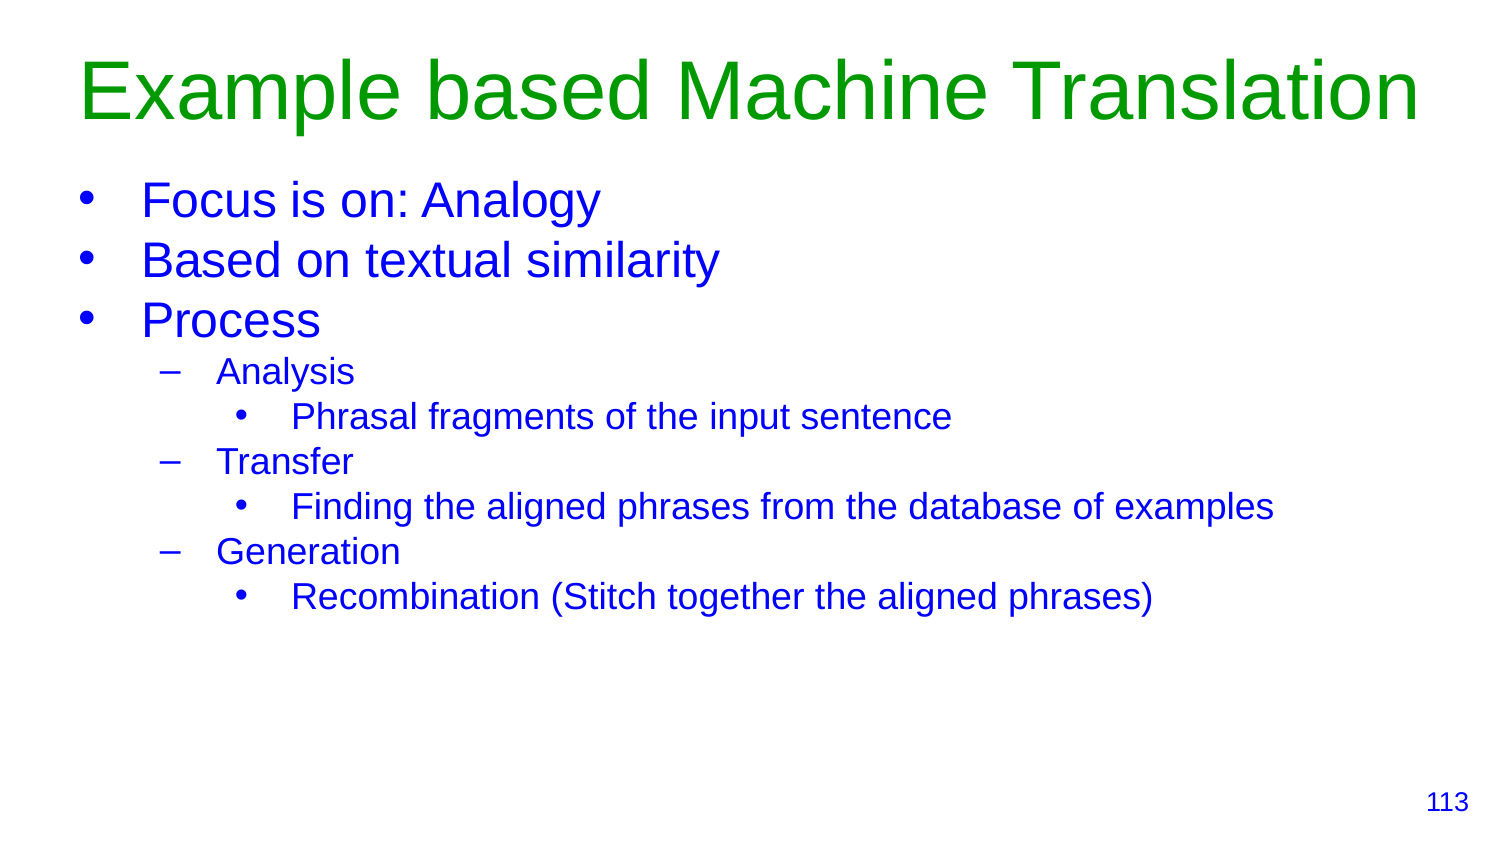

# Example based Machine Translation
Focus is on: Analogy
Based on textual similarity
Process
Analysis
Phrasal fragments of the input sentence
Transfer
Finding the aligned phrases from the database of examples
Generation
Recombination (Stitch together the aligned phrases)
113